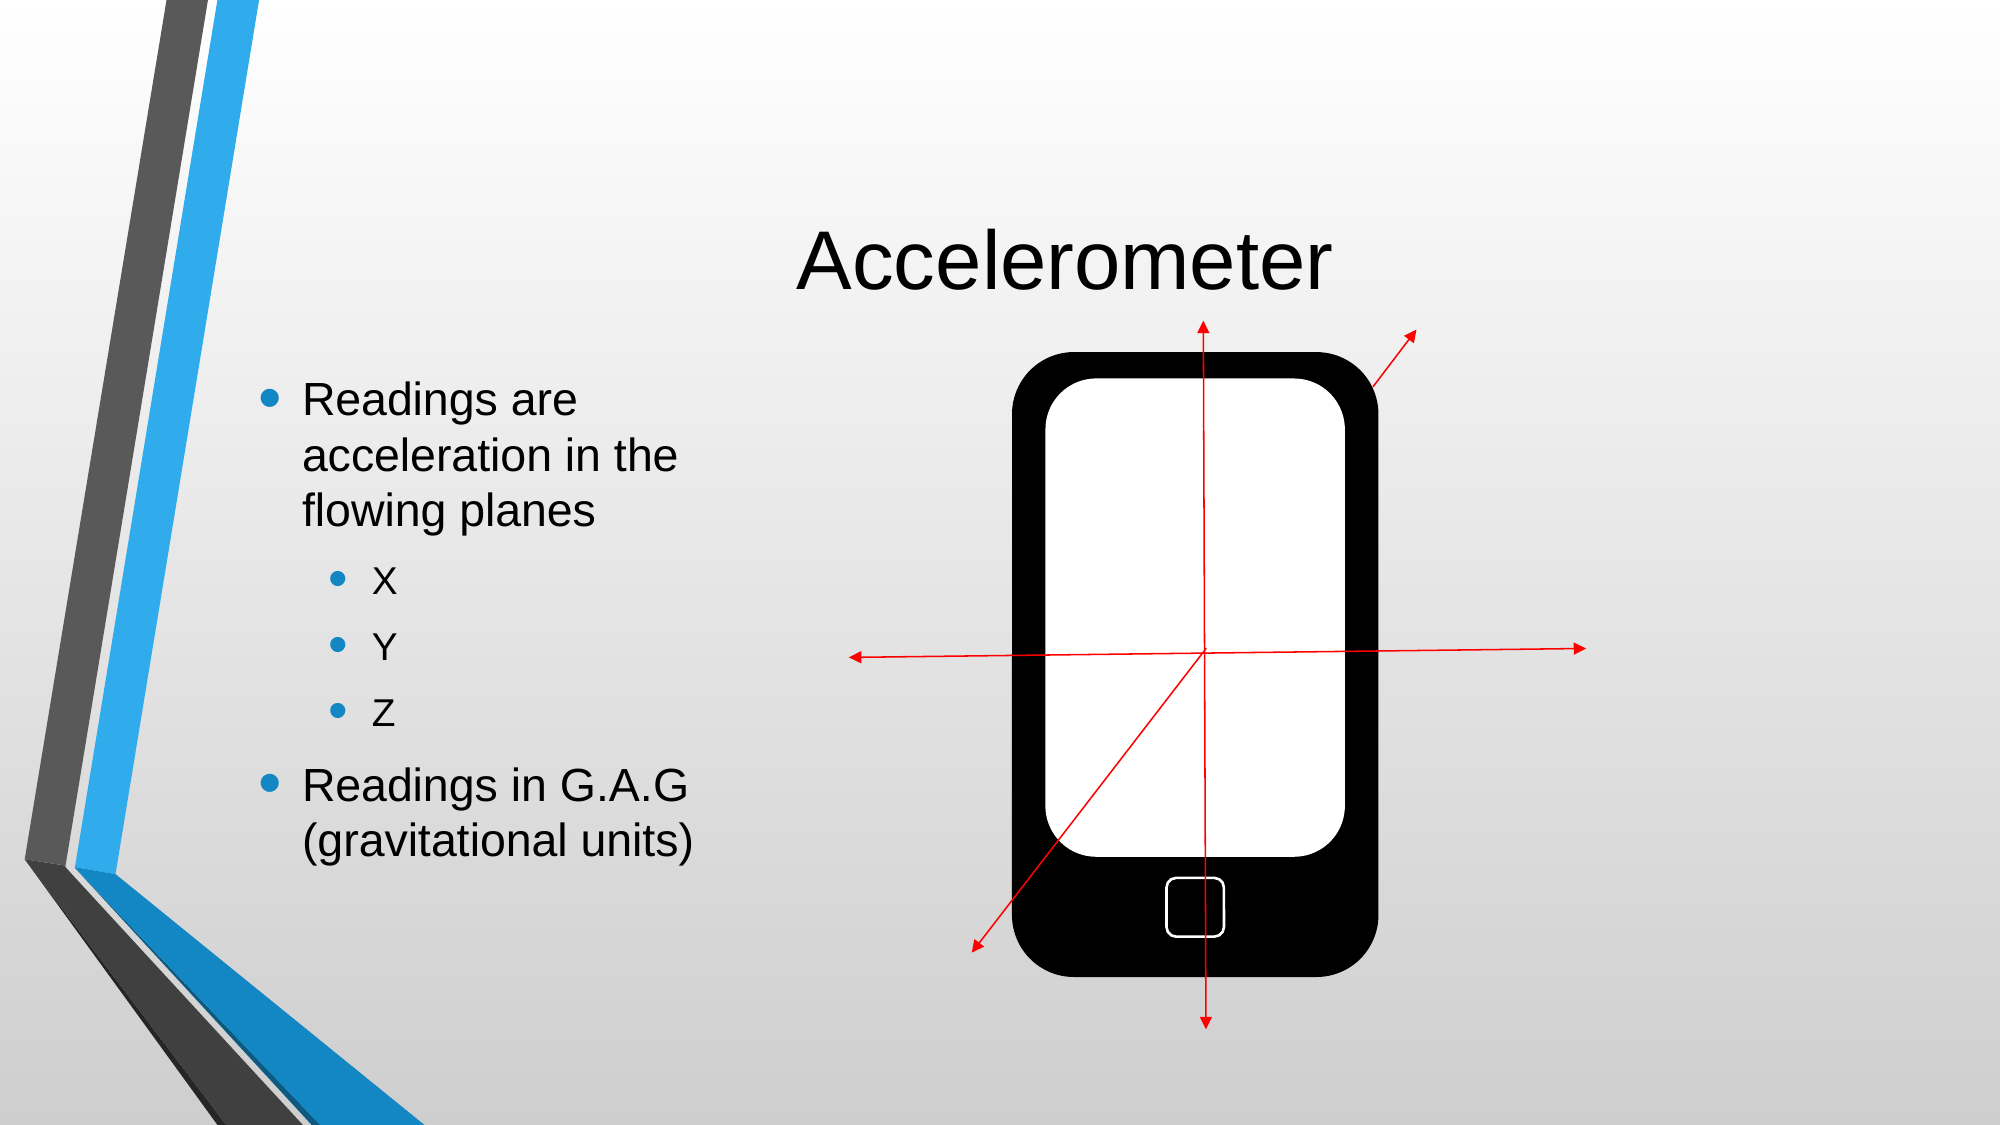

# Accelerometer

Readings are acceleration in the flowing planes
X
Y
Z
Readings in G.A.G (gravitational units)